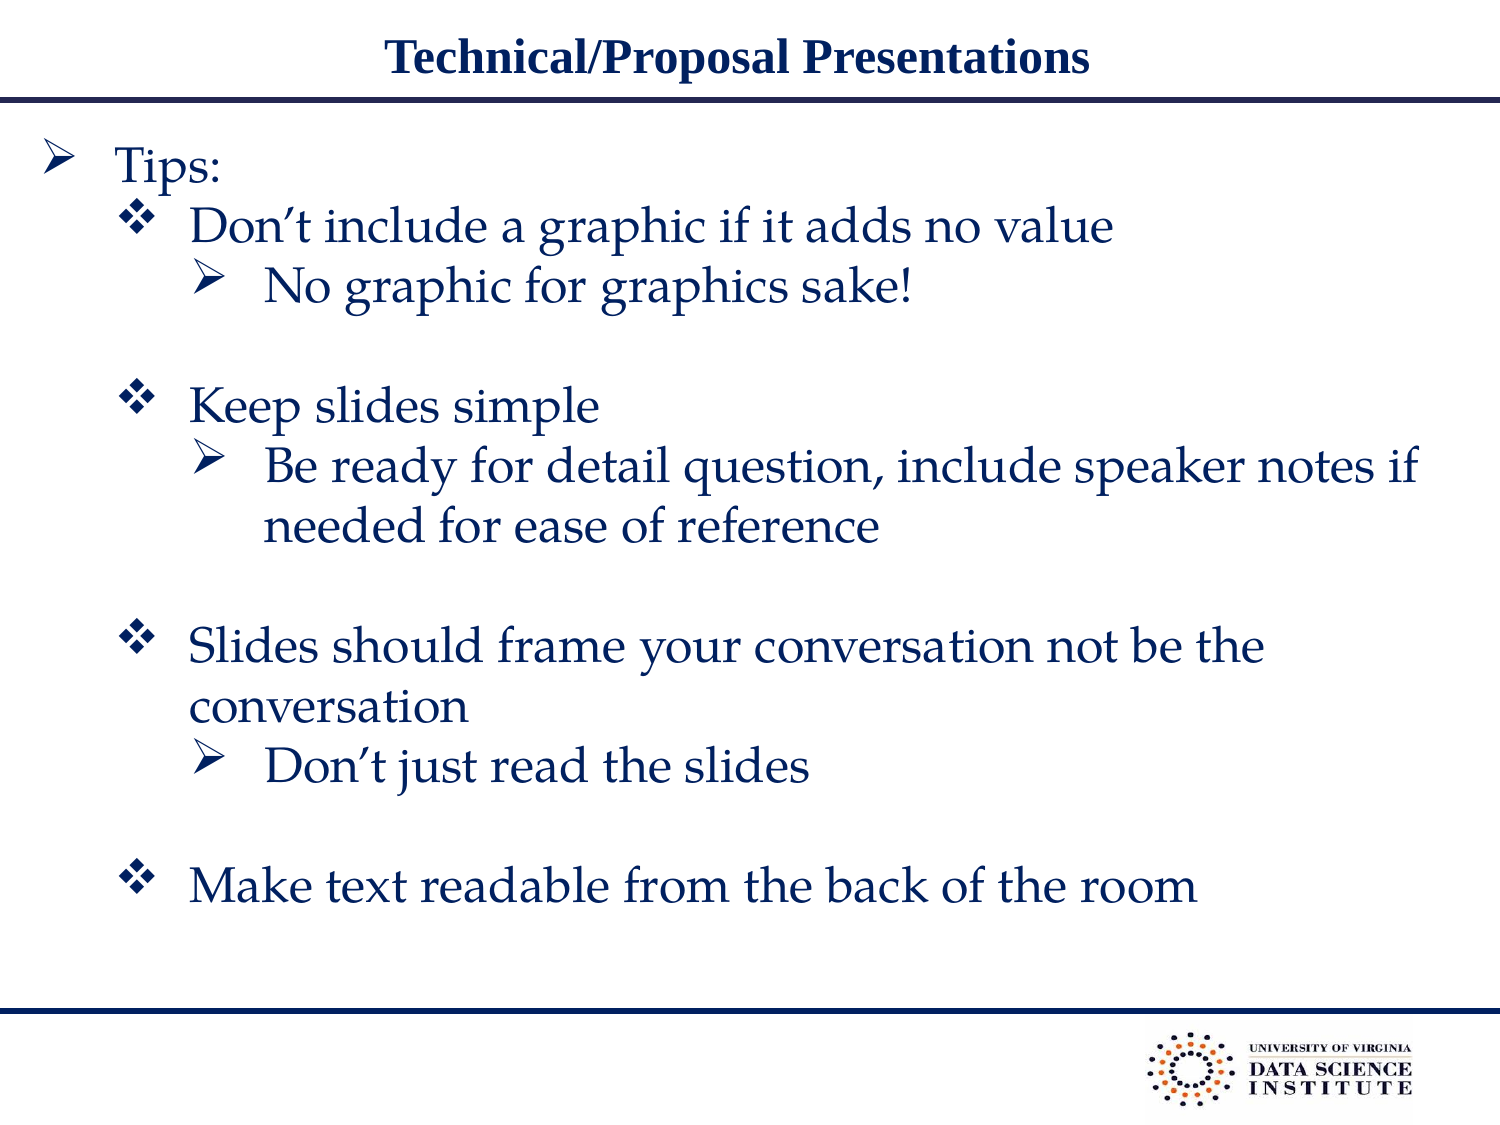

# Technical/Proposal Presentations
Tips:
Don’t include a graphic if it adds no value
No graphic for graphics sake!

Keep slides simple
Be ready for detail question, include speaker notes if needed for ease of reference

Slides should frame your conversation not be the conversation
Don’t just read the slides

Make text readable from the back of the room